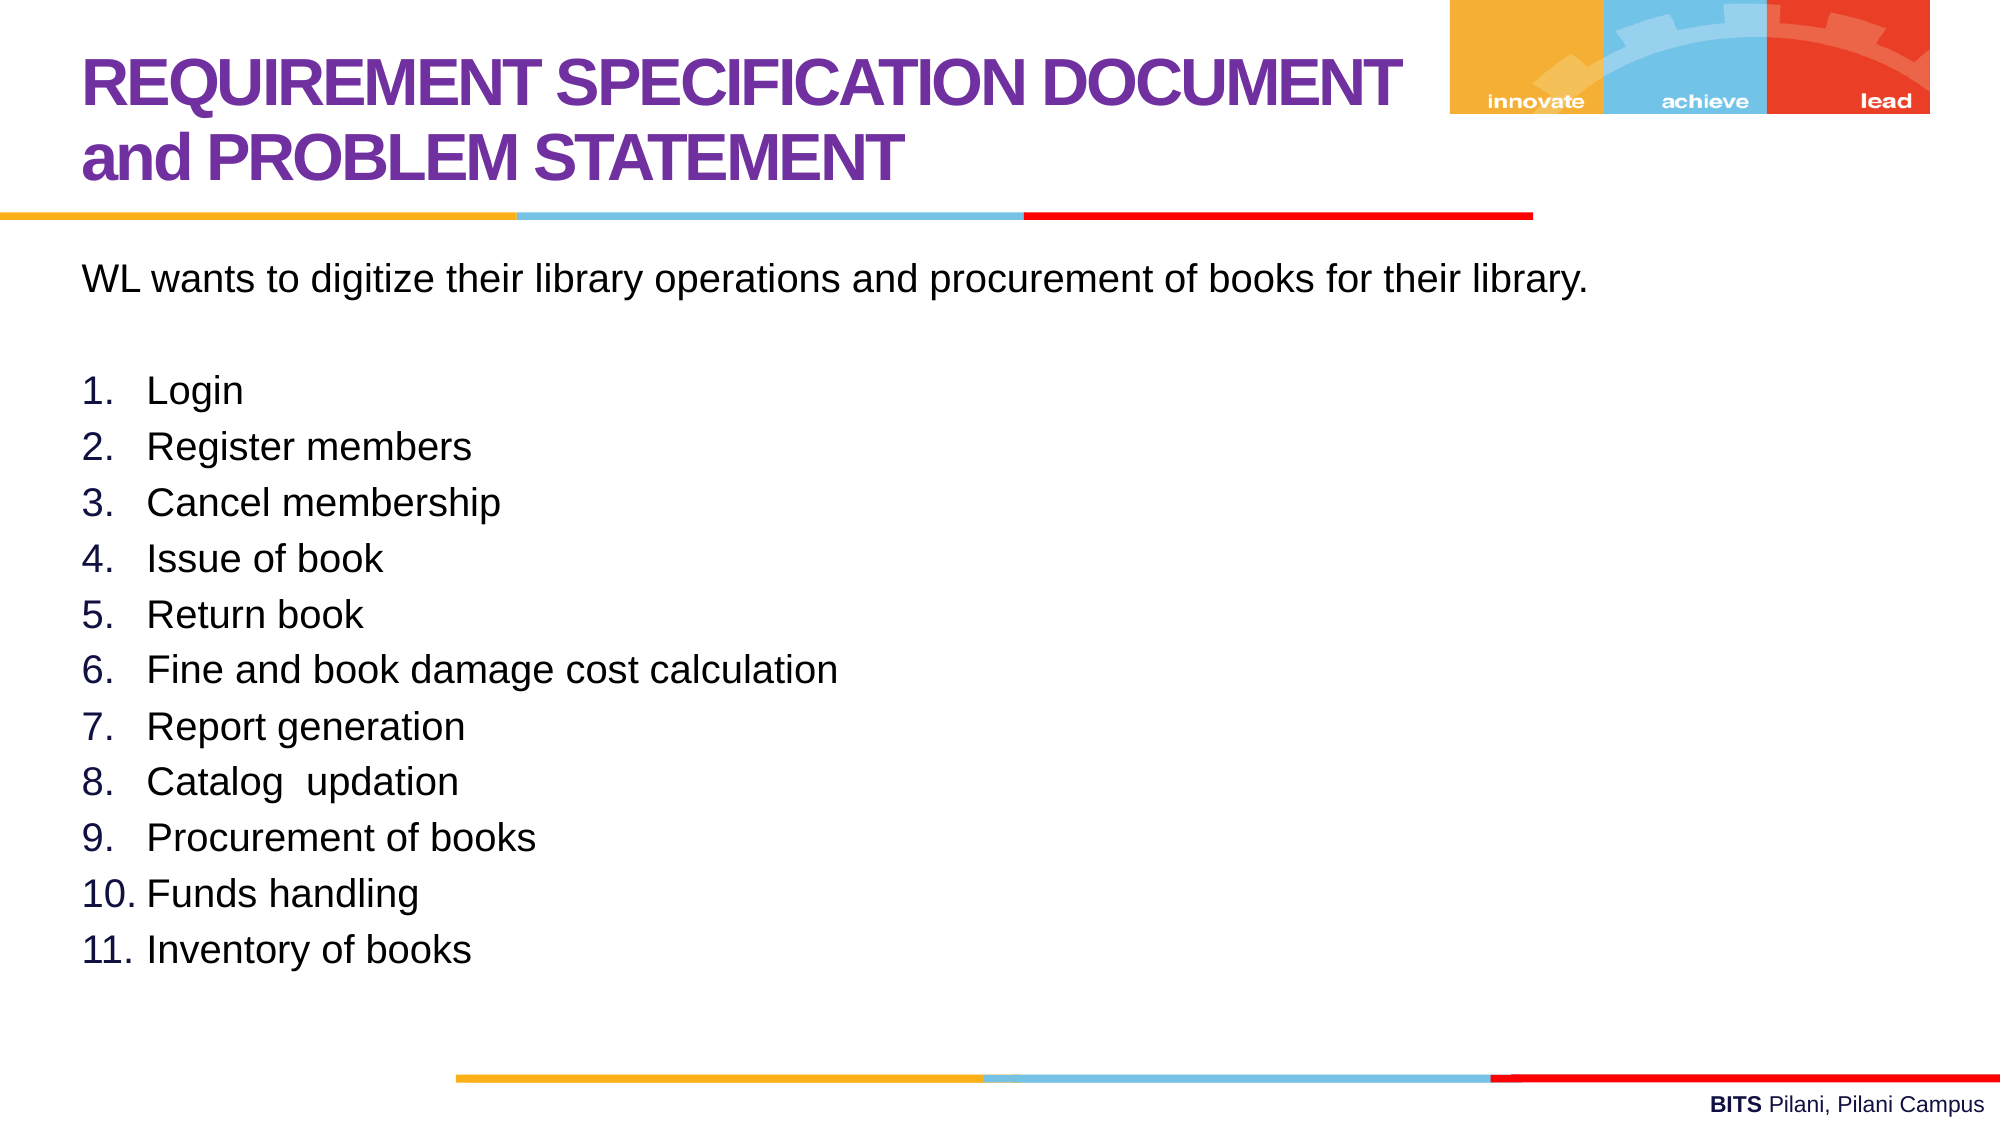

REQUIREMENT SPECIFICATION DOCUMENT and PROBLEM STATEMENT
WL wants to digitize their library operations and procurement of books for their library.

Login
Register members
Cancel membership
Issue of book
Return book
Fine and book damage cost calculation
Report generation
Catalog  updation
Procurement of books
Funds handling
Inventory of books